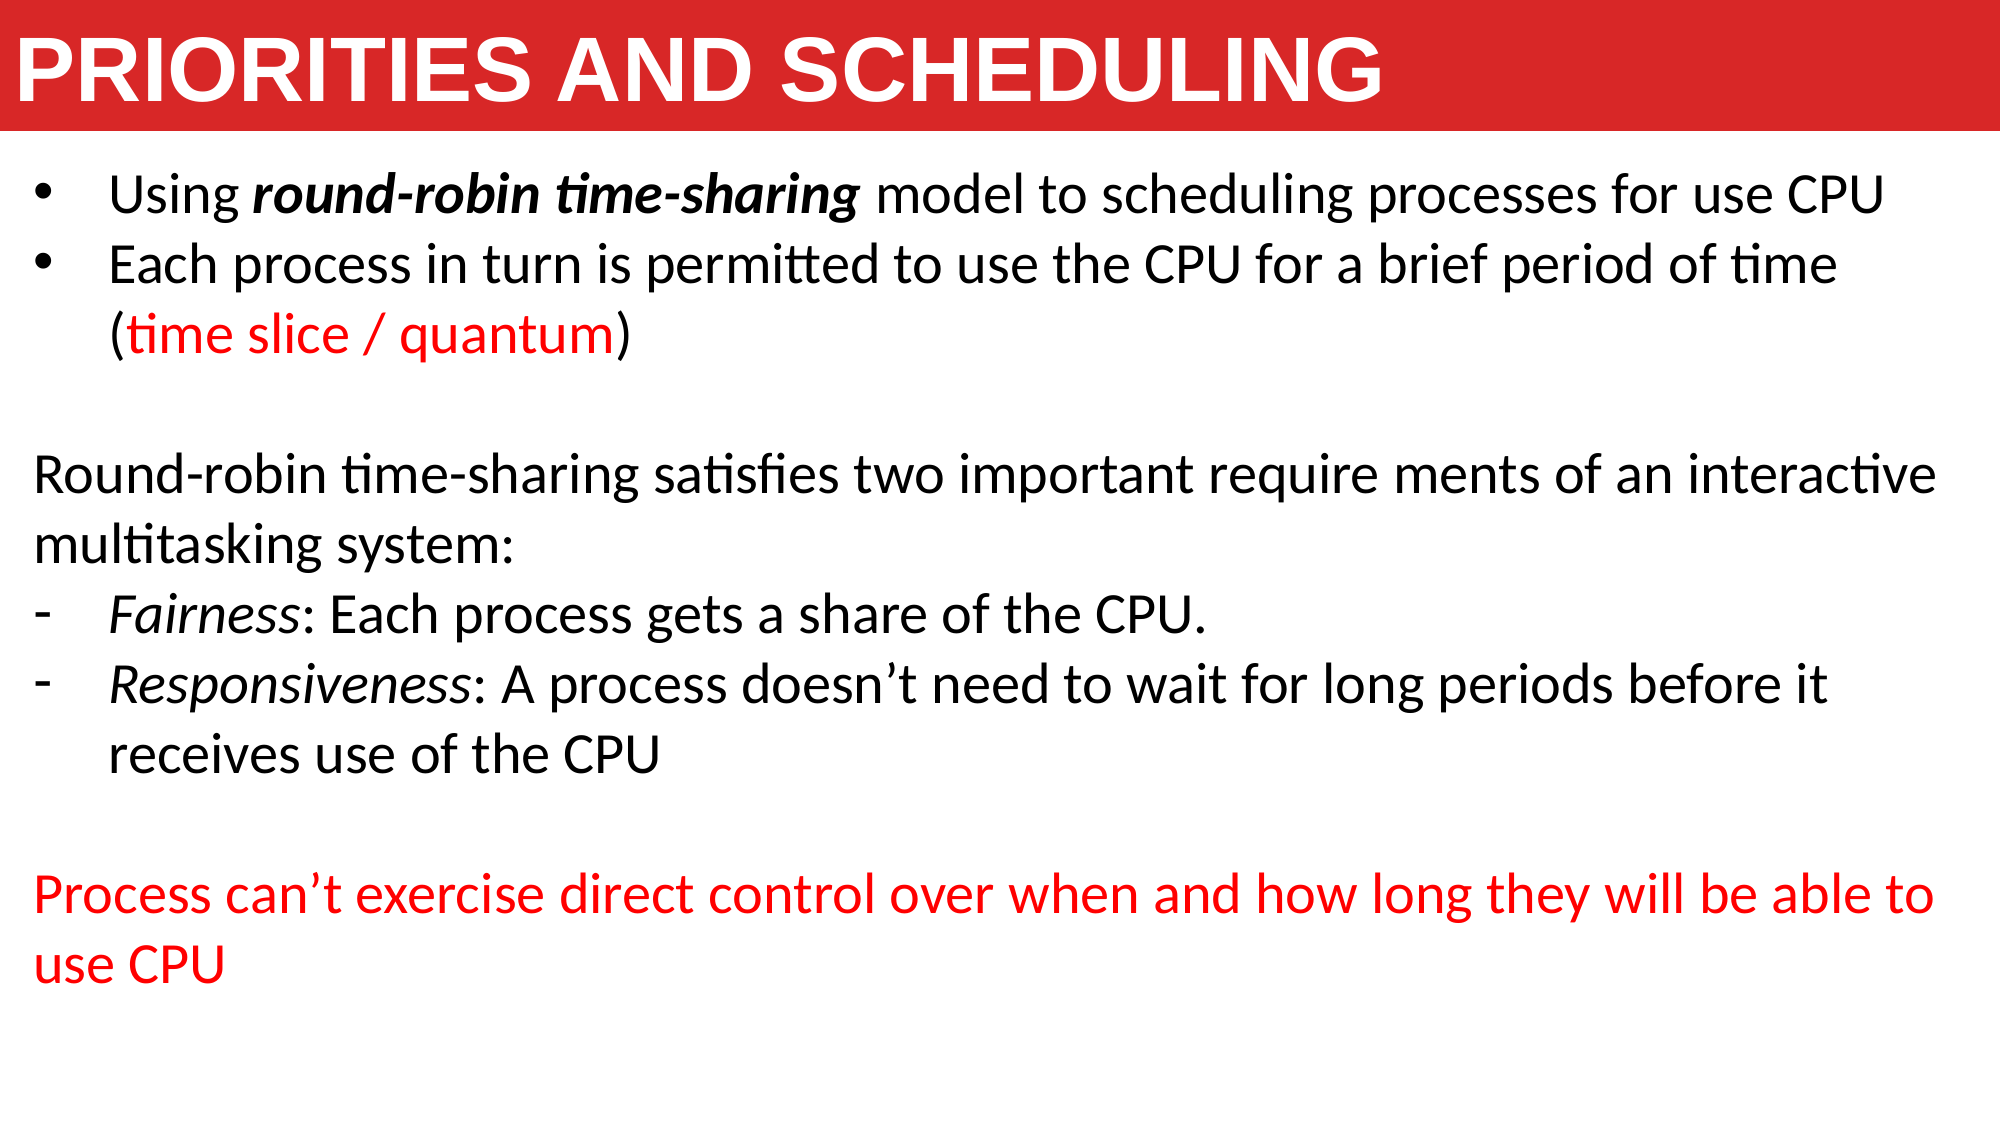

PRIORITIES AND SCHEDULING
Using round-robin time-sharing model to scheduling processes for use CPU
Each process in turn is permitted to use the CPU for a brief period of time (time slice / quantum)

Round-robin time-sharing satisfies two important require ments of an interactive multitasking system:
Fairness: Each process gets a share of the CPU.
Responsiveness: A process doesn’t need to wait for long periods before it receives use of the CPU

Process can’t exercise direct control over when and how long they will be able to use CPU